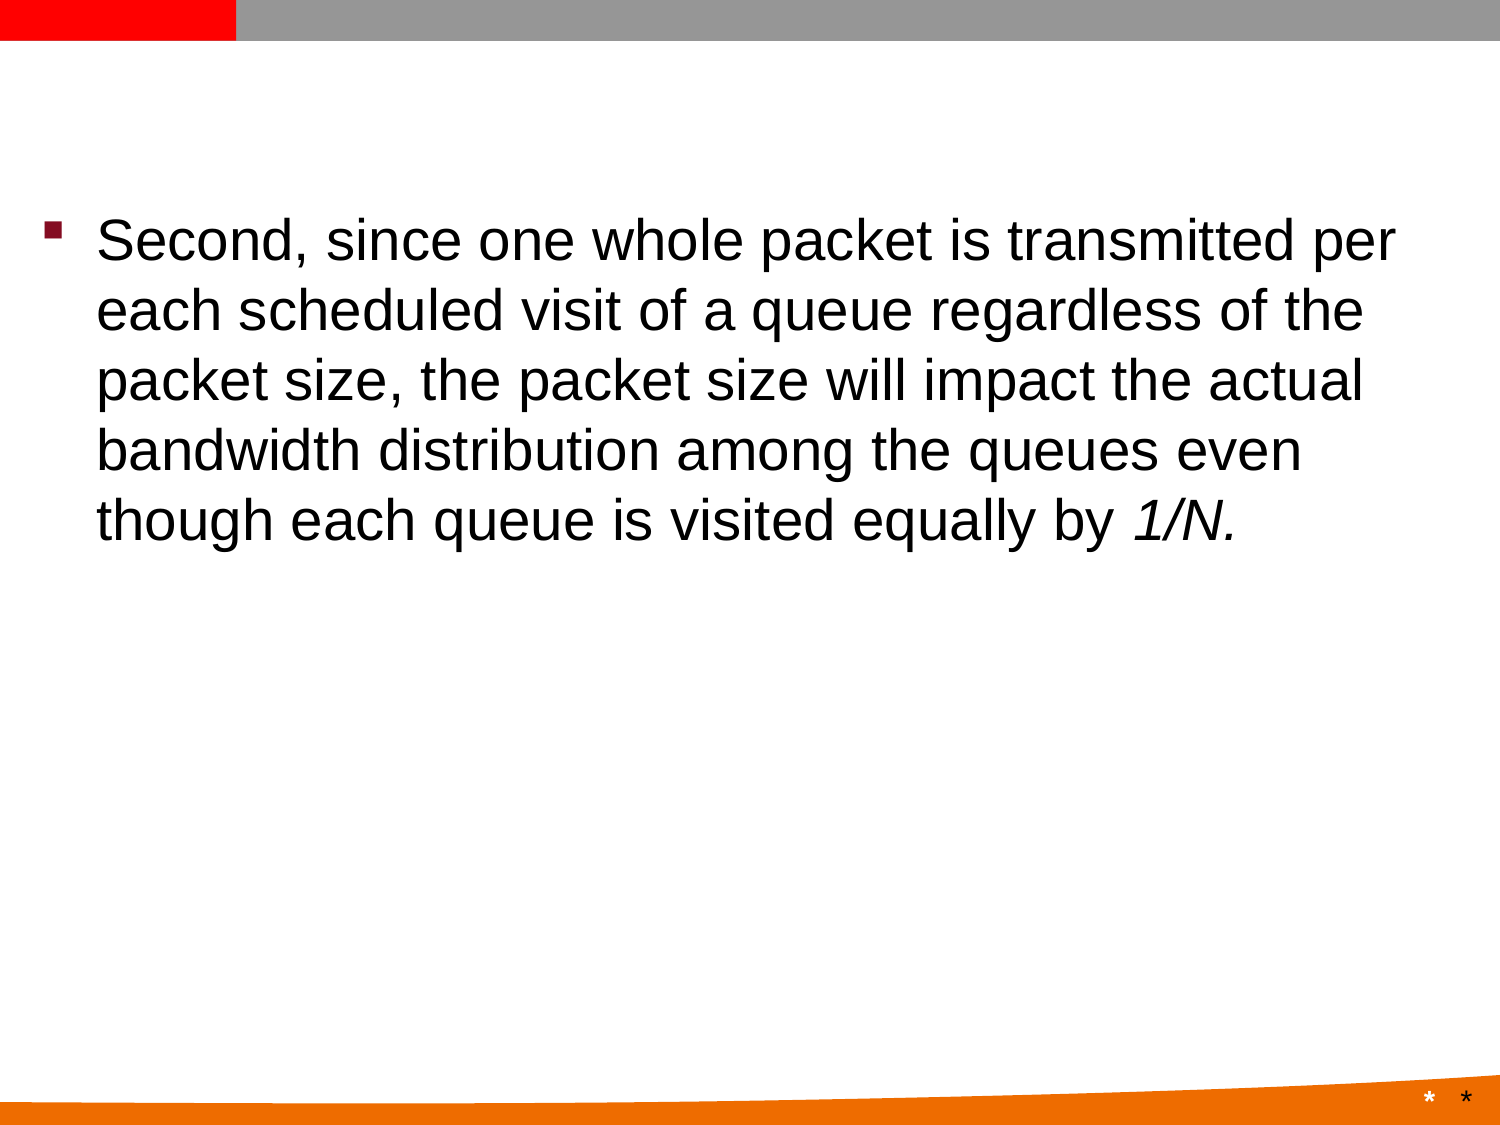

#
Second, since one whole packet is transmitted per each scheduled visit of a queue regardless of the packet size, the packet size will impact the actual bandwidth distribution among the queues even though each queue is visited equally by 1/N.

*